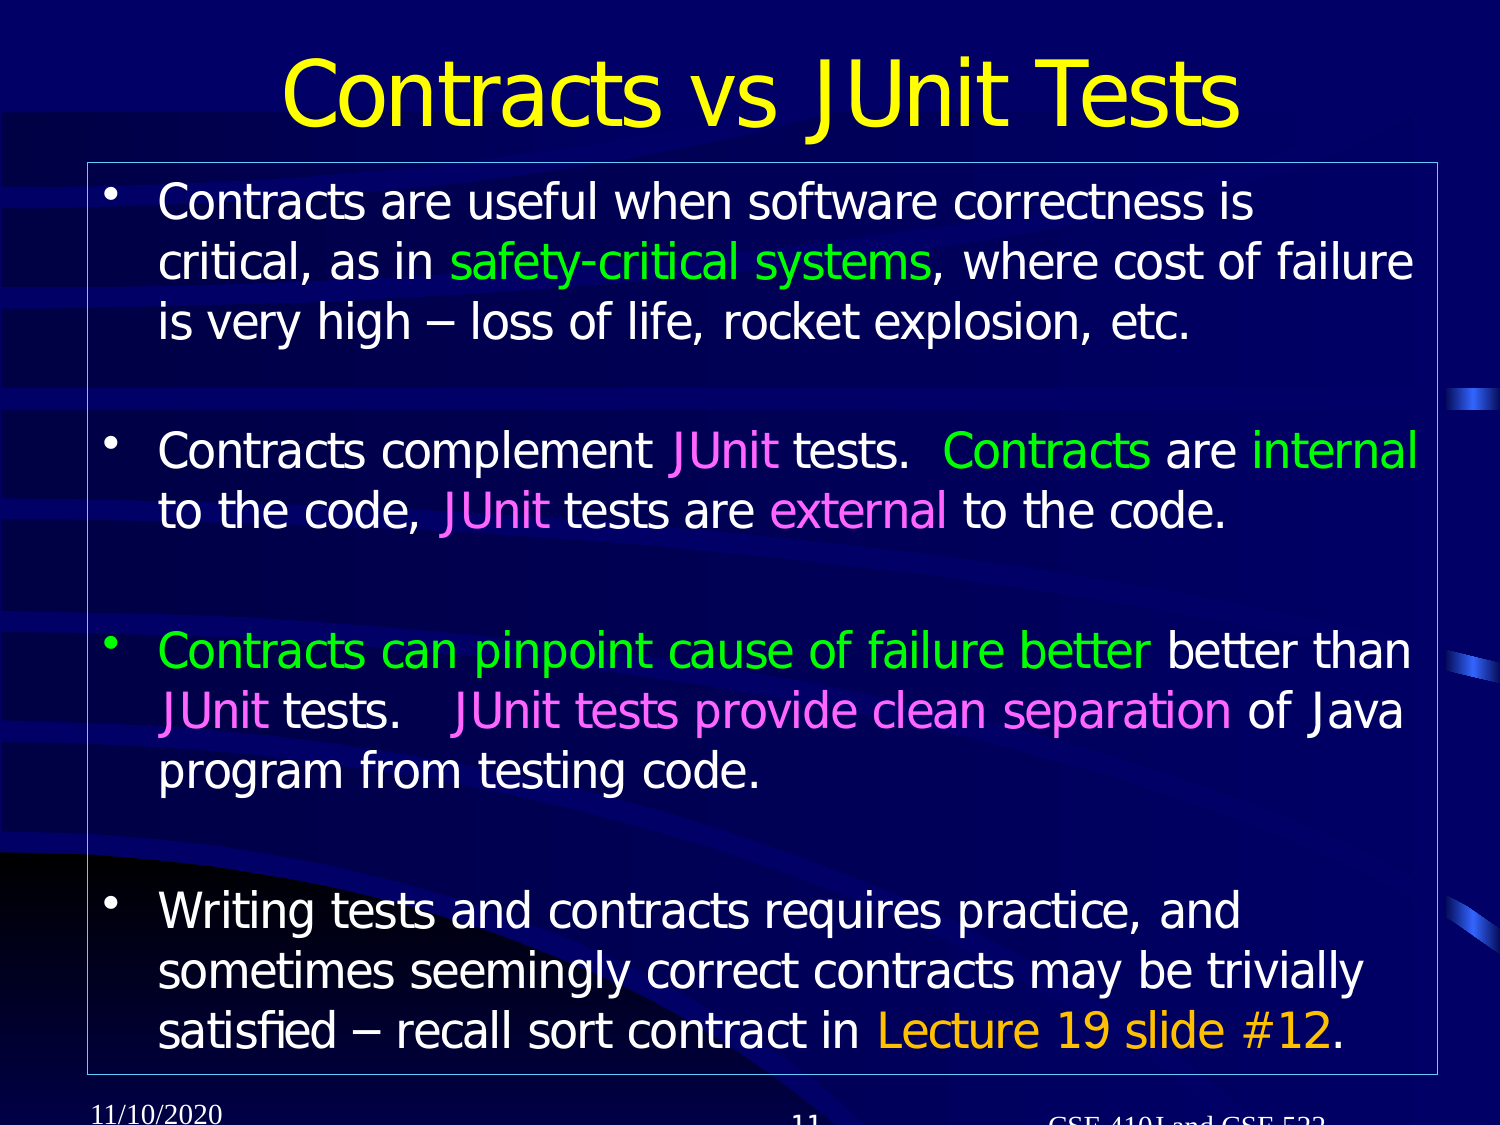

# Contracts vs JUnit Tests
Contracts are useful when software correctness is critical, as in safety-critical systems, where cost of failure is very high – loss of life, rocket explosion, etc.

Contracts complement JUnit tests.  Contracts are internal to the code, JUnit tests are external to the code.

Contracts can pinpoint cause of failure better better than JUnit tests.   JUnit tests provide clean separation of Java program from testing code.

Writing tests and contracts requires practice, and sometimes seemingly correct contracts may be trivially satisfied – recall sort contract in Lecture 19 slide #12.

11/10/2020
11
CSE 410J and CSE 522